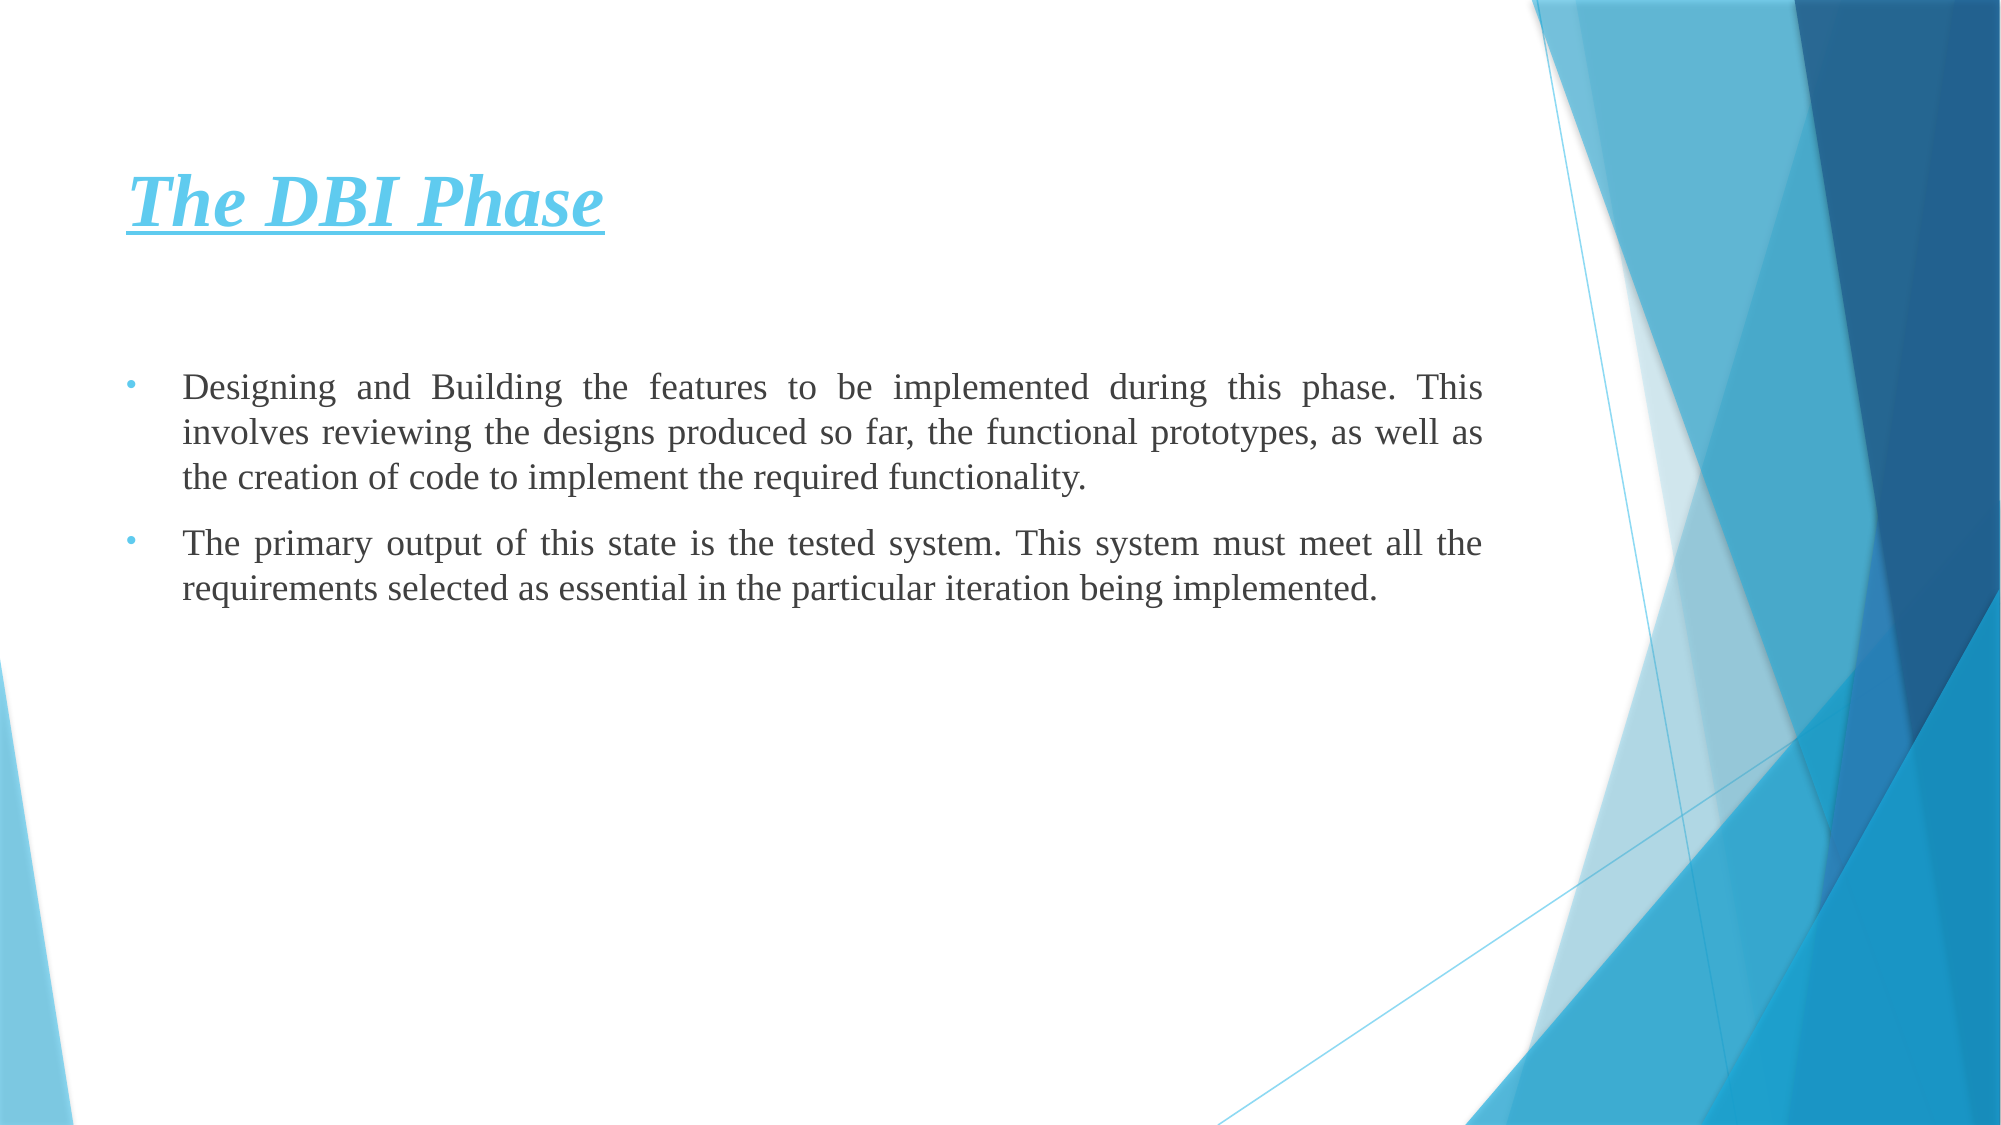

# The DBI Phase
Designing and Building the features to be implemented during this phase. This involves reviewing the designs produced so far, the functional prototypes, as well as the creation of code to implement the required functionality.
The primary output of this state is the tested system. This system must meet all the requirements selected as essential in the particular iteration being implemented.